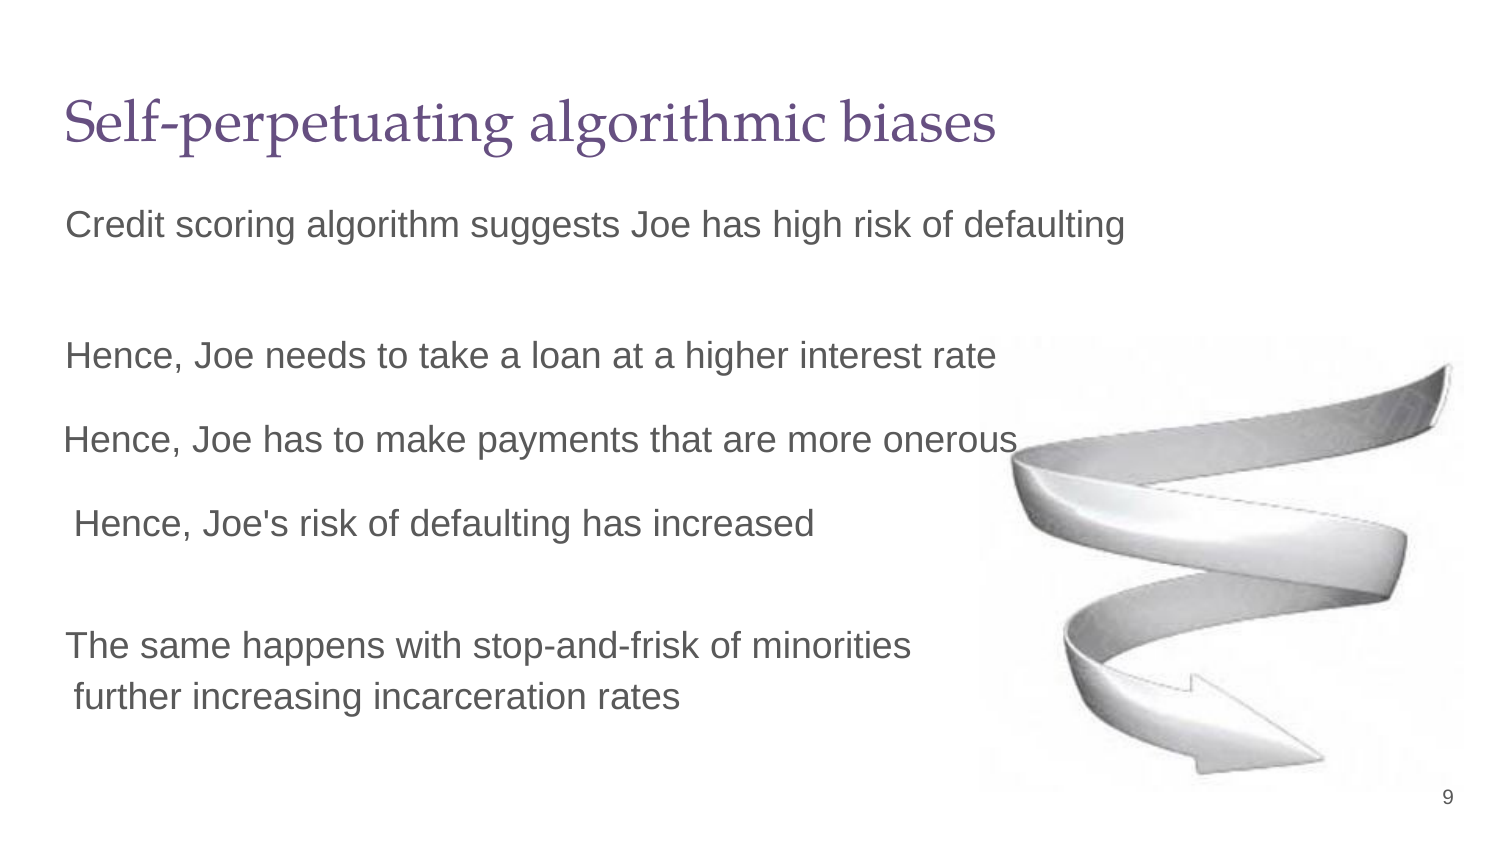

# Self-perpetuating algorithmic biases
Credit scoring algorithm suggests Joe has high risk of defaulting

Hence, Joe needs to take a loan at a higher interest rate  Hence, Joe has to make payments that are more onerous  Hence, Joe's risk of defaulting has increased

The same happens with stop-and-frisk of minorities  further increasing incarceration rates
9